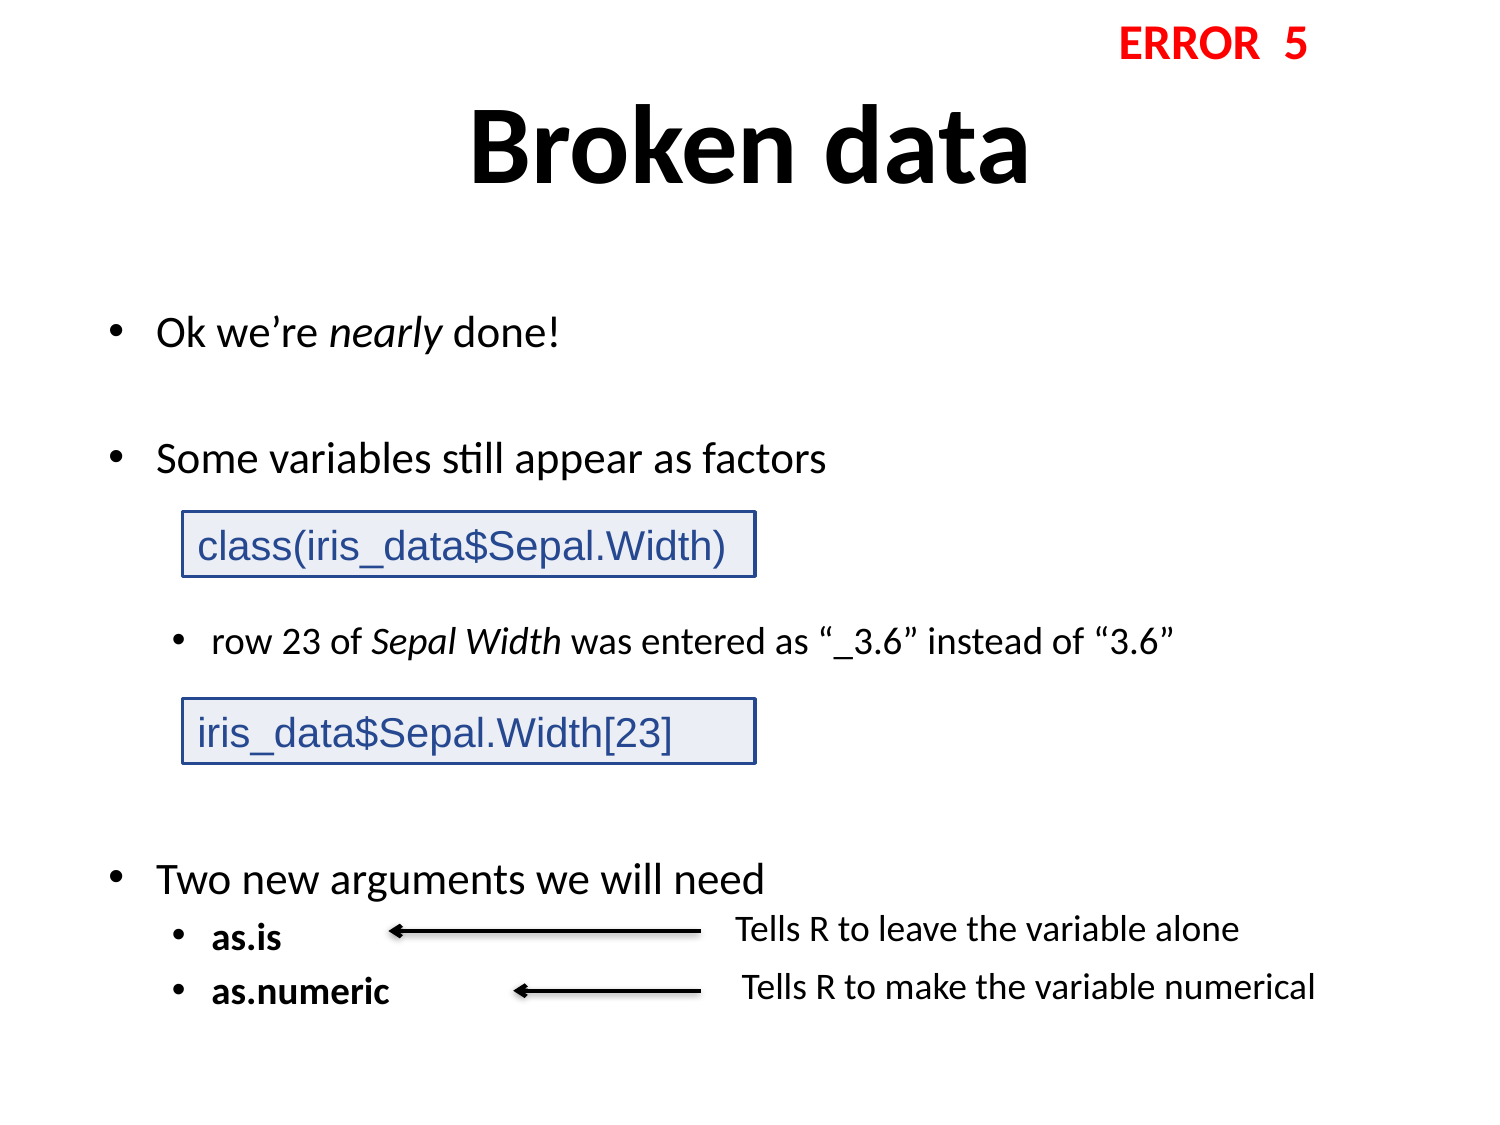

ERROR  5
# Broken data
Ok we’re nearly done!

Some variables still appear as factors

row 23 of Sepal Width was entered as “_3.6” instead of “3.6”

Two new arguments we will need
as.is
as.numeric

class(iris_data$Sepal.Width)
iris_data$Sepal.Width[23]
Tells R to leave the variable alone
Tells R to make the variable numerical